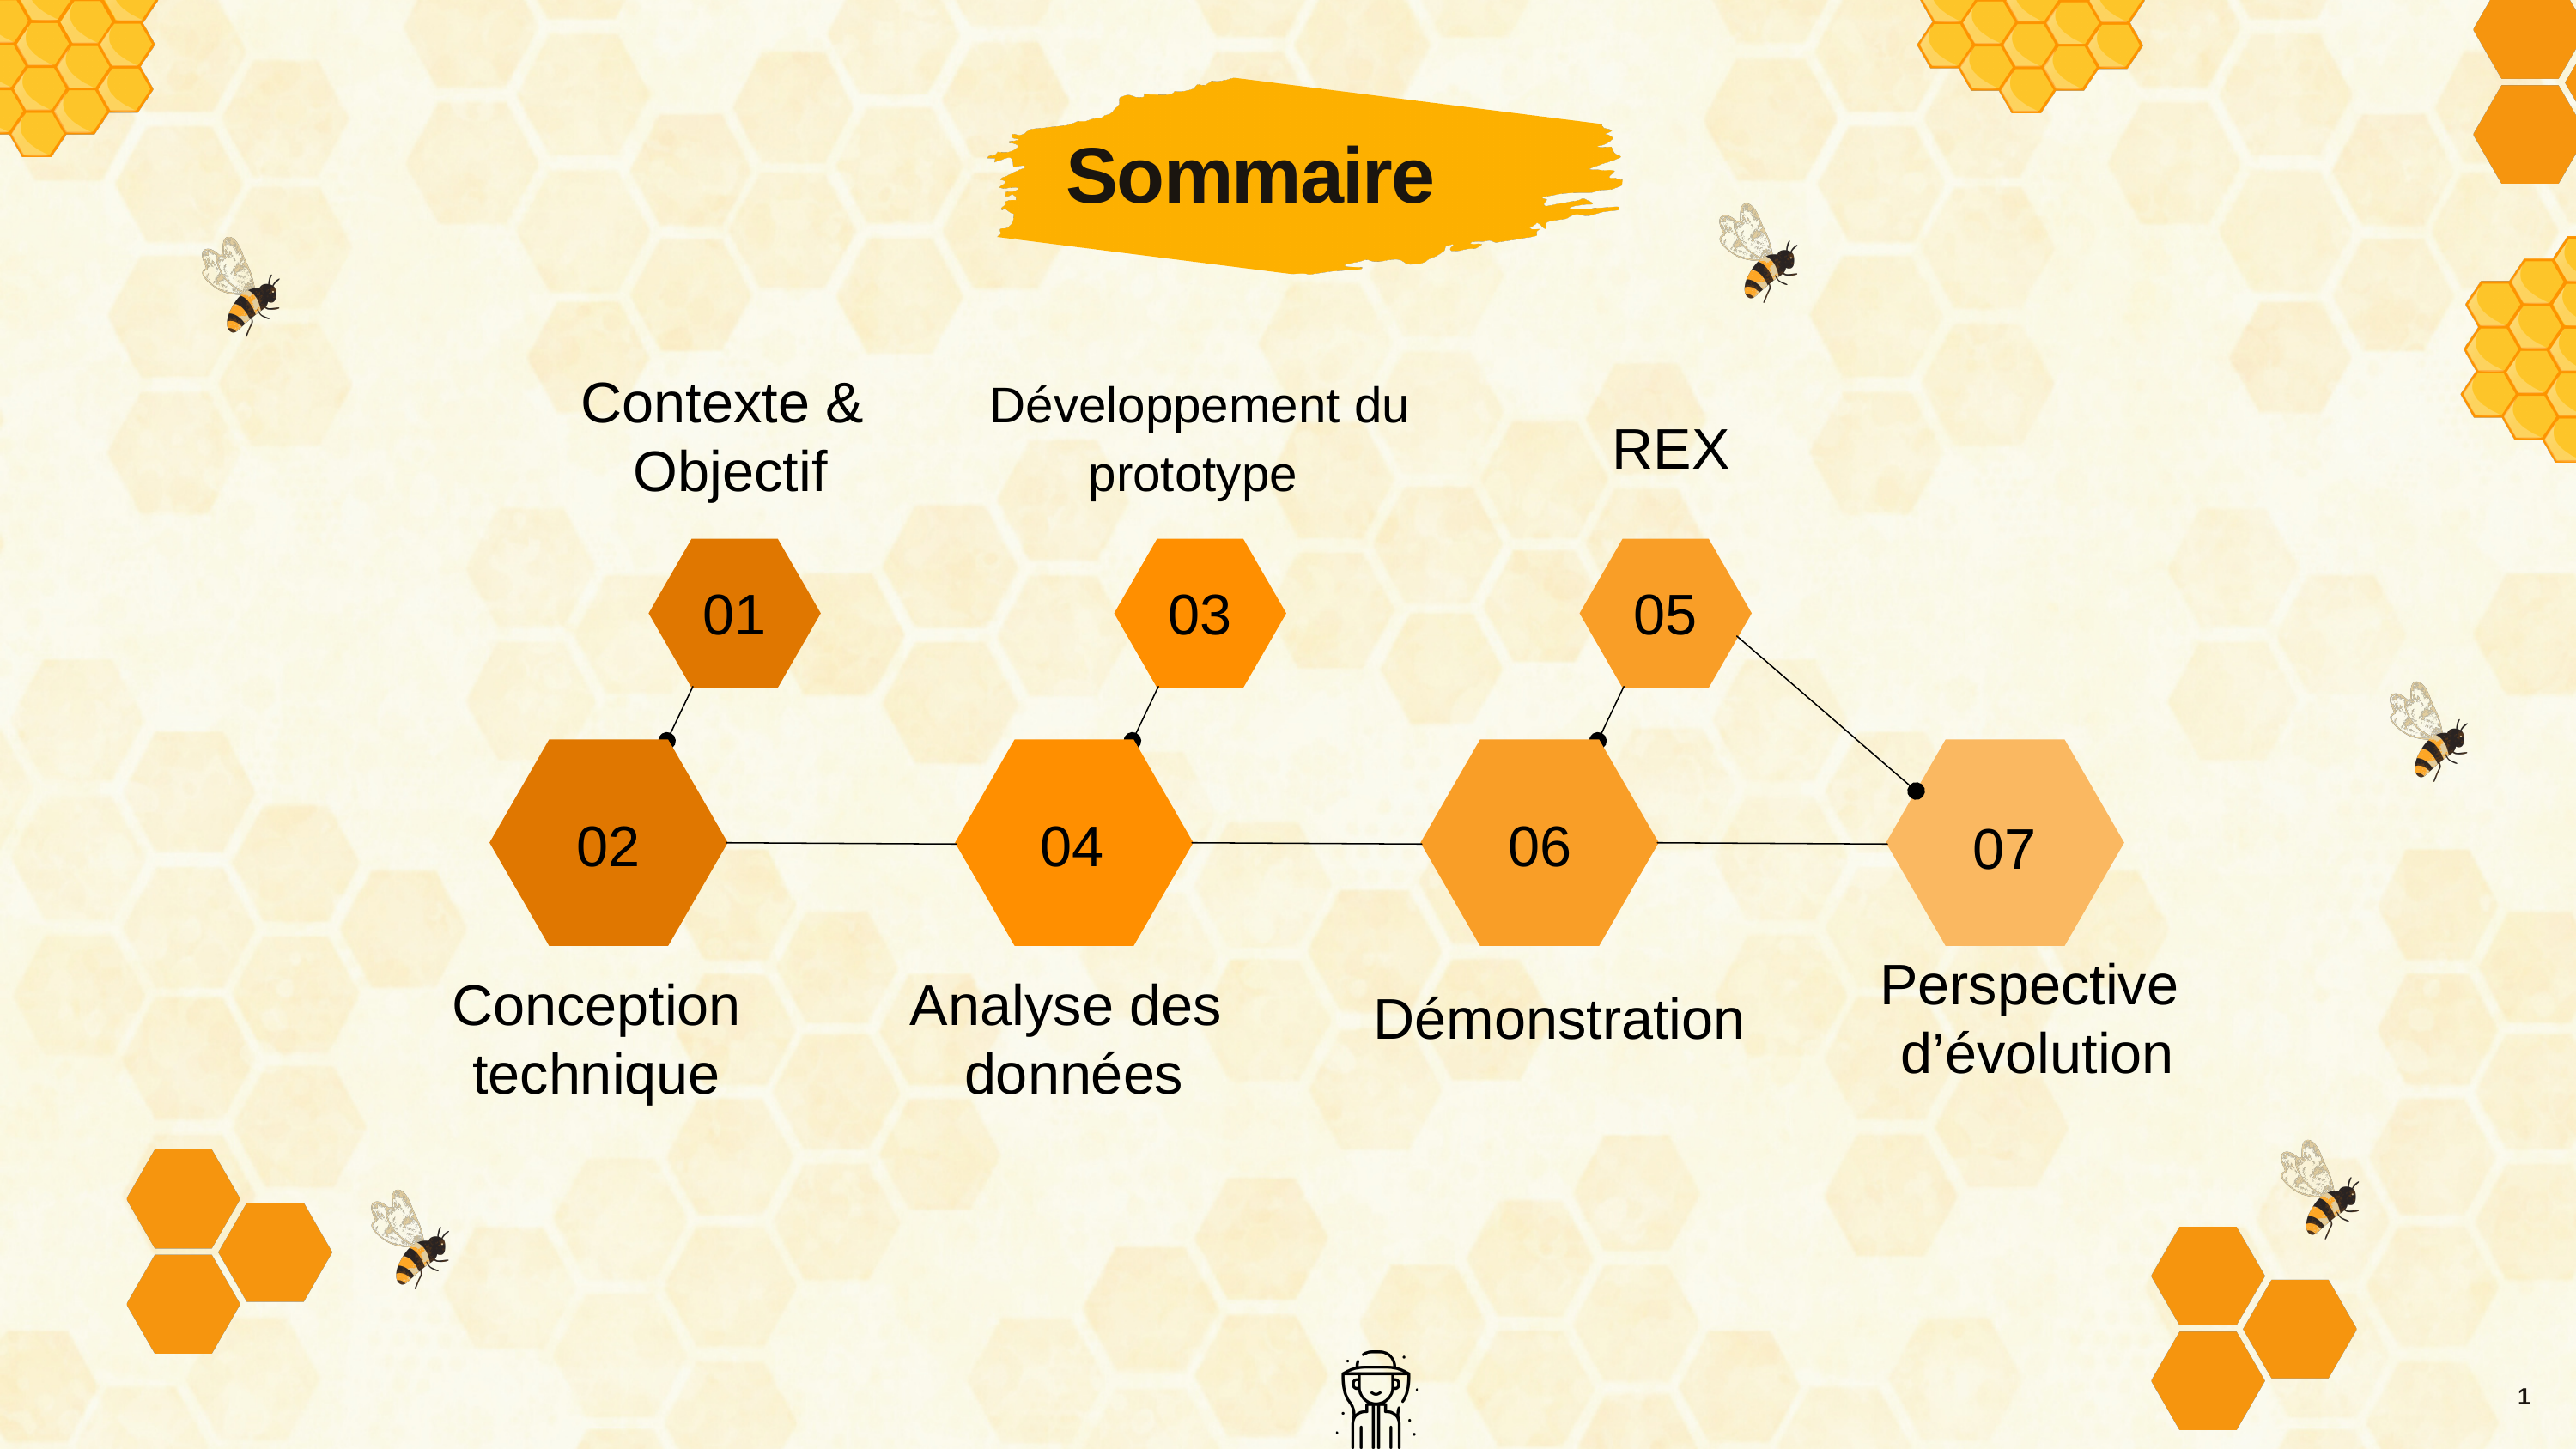

Sommaire

Développement du prototype
Contexte &
Objectif
REX

01

03

05

02
04
06
07

Perspective
d’évolution
Conception technique
Analyse des
données
Démonstration

1